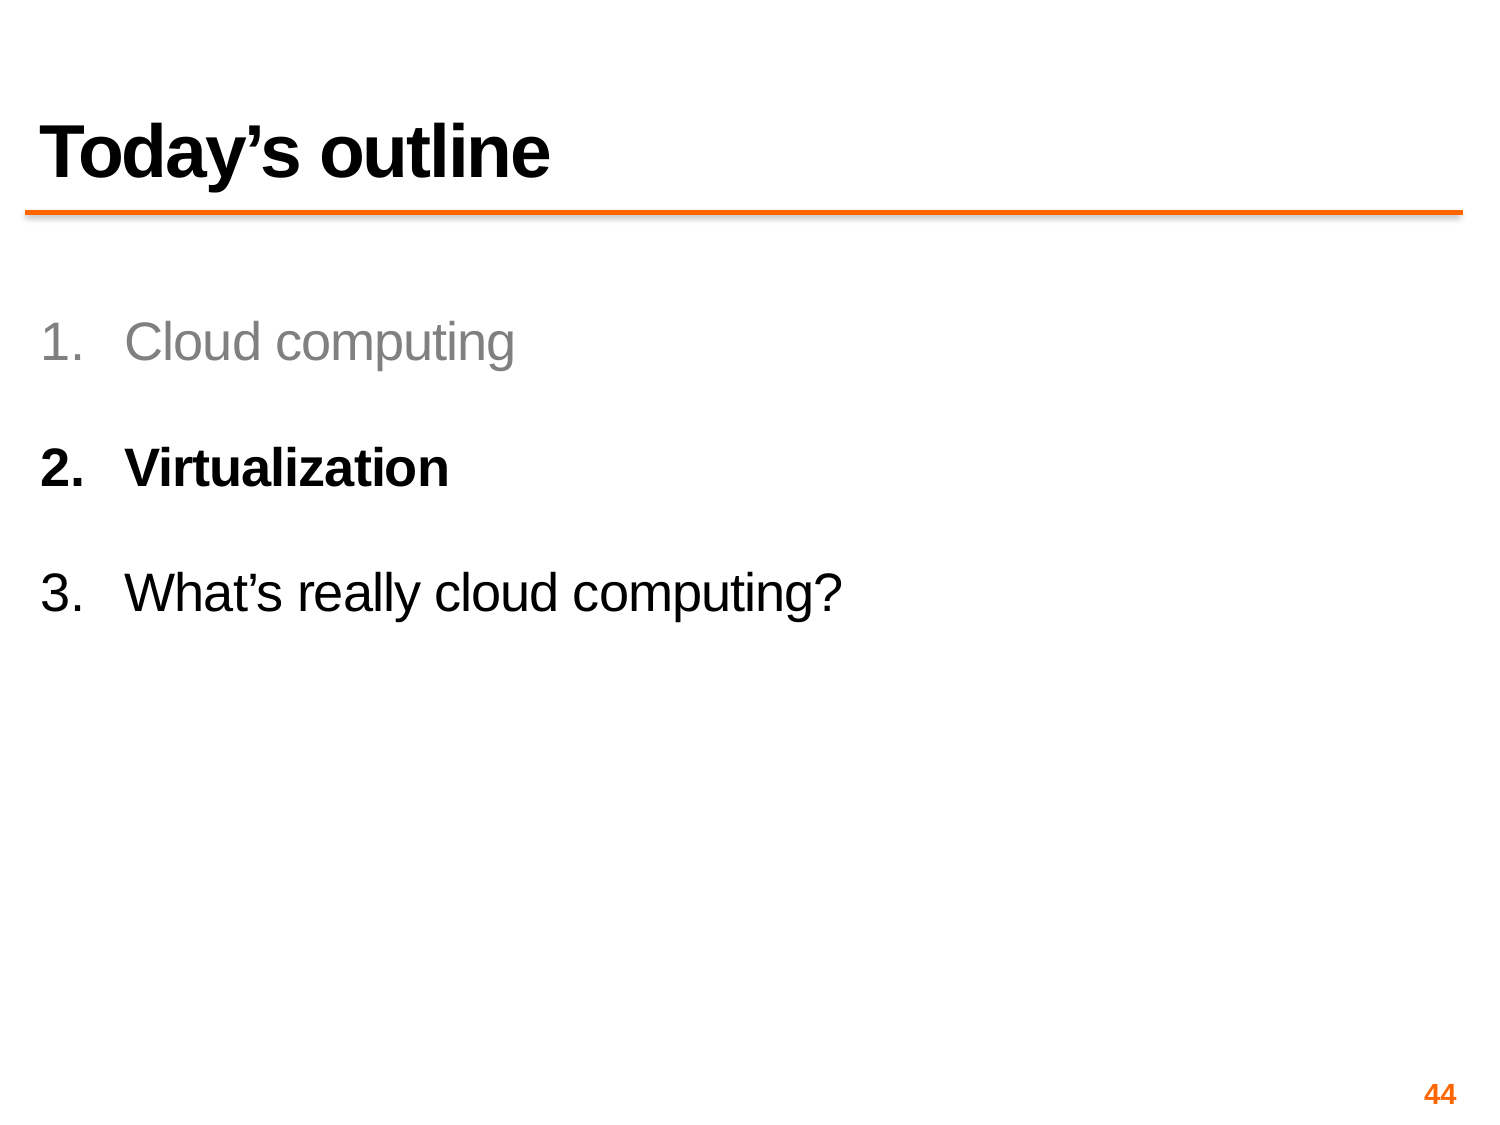

# Today’s outline

Cloud computing

Virtualization

What’s really cloud computing?

44